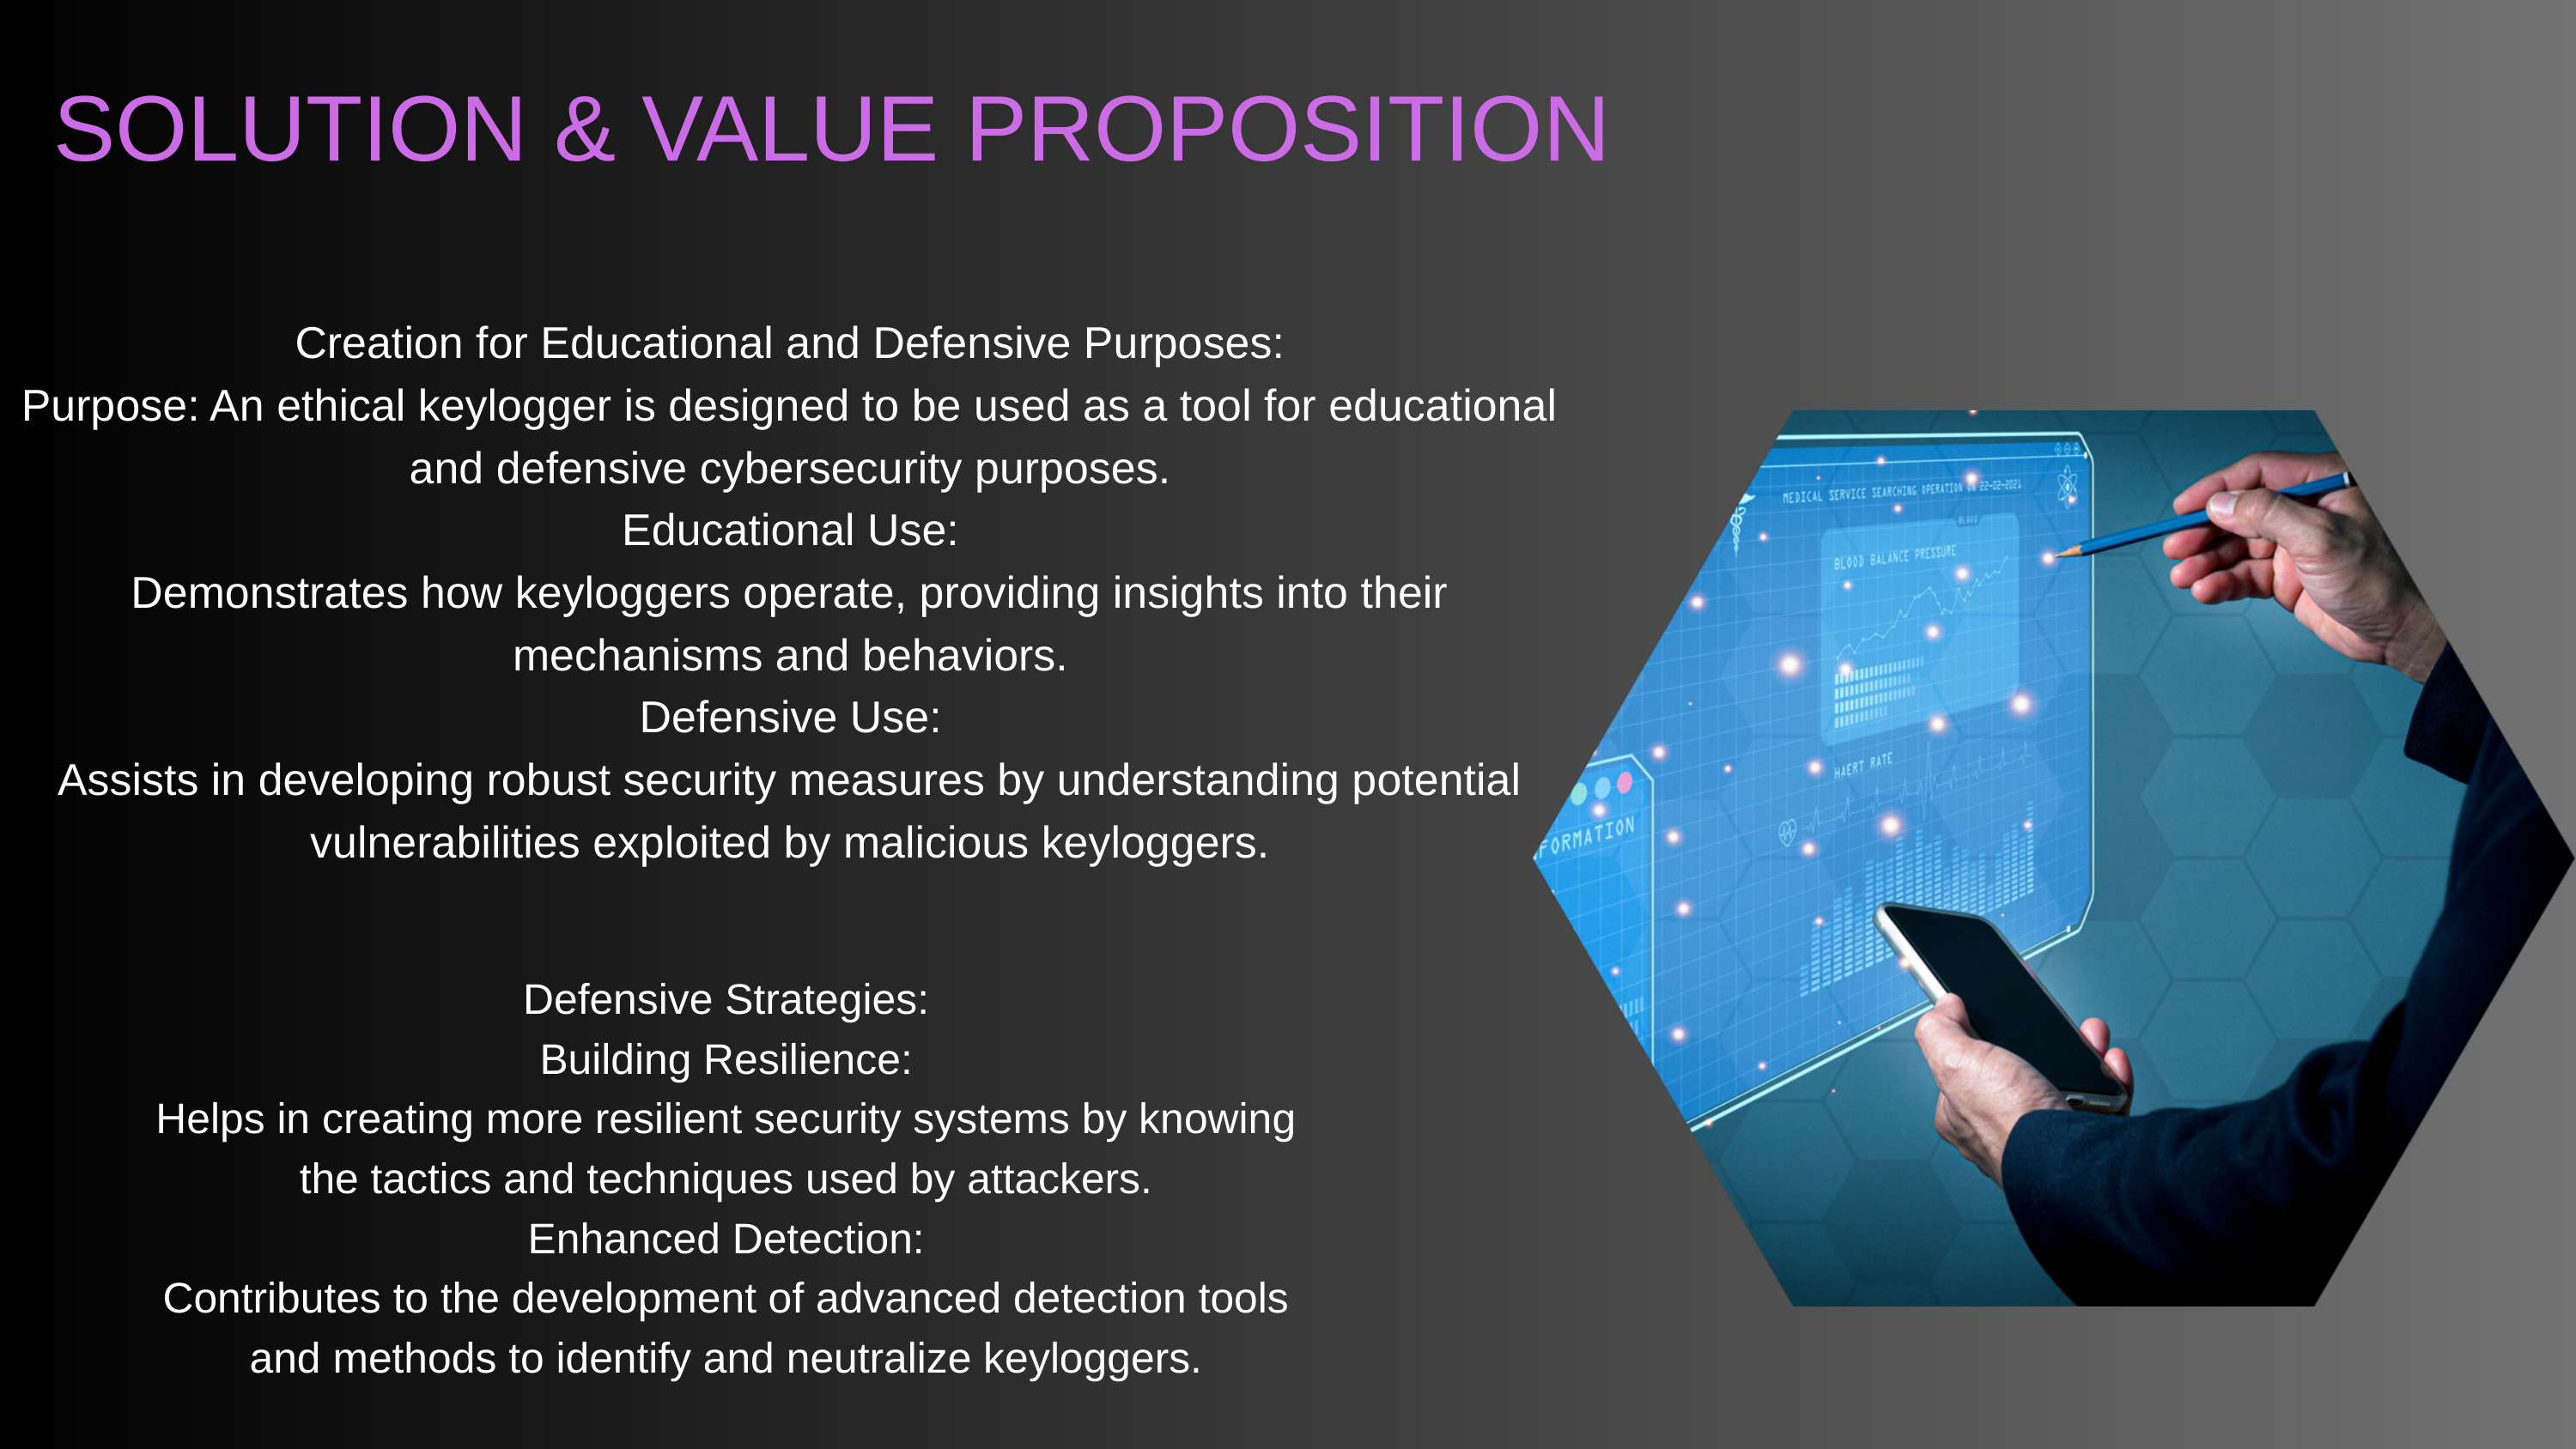

SOLUTION & VALUE PROPOSITION
Creation for Educational and Defensive Purposes:
Purpose: An ethical keylogger is designed to be used as a tool for educational and defensive cybersecurity purposes.
Educational Use:
Demonstrates how keyloggers operate, providing insights into their mechanisms and behaviors.
Defensive Use:
Assists in developing robust security measures by understanding potential vulnerabilities exploited by malicious keyloggers.

Defensive Strategies:
Building Resilience:
Helps in creating more resilient security systems by knowing the tactics and techniques used by attackers.
Enhanced Detection:
Contributes to the development of advanced detection tools and methods to identify and neutralize keyloggers.